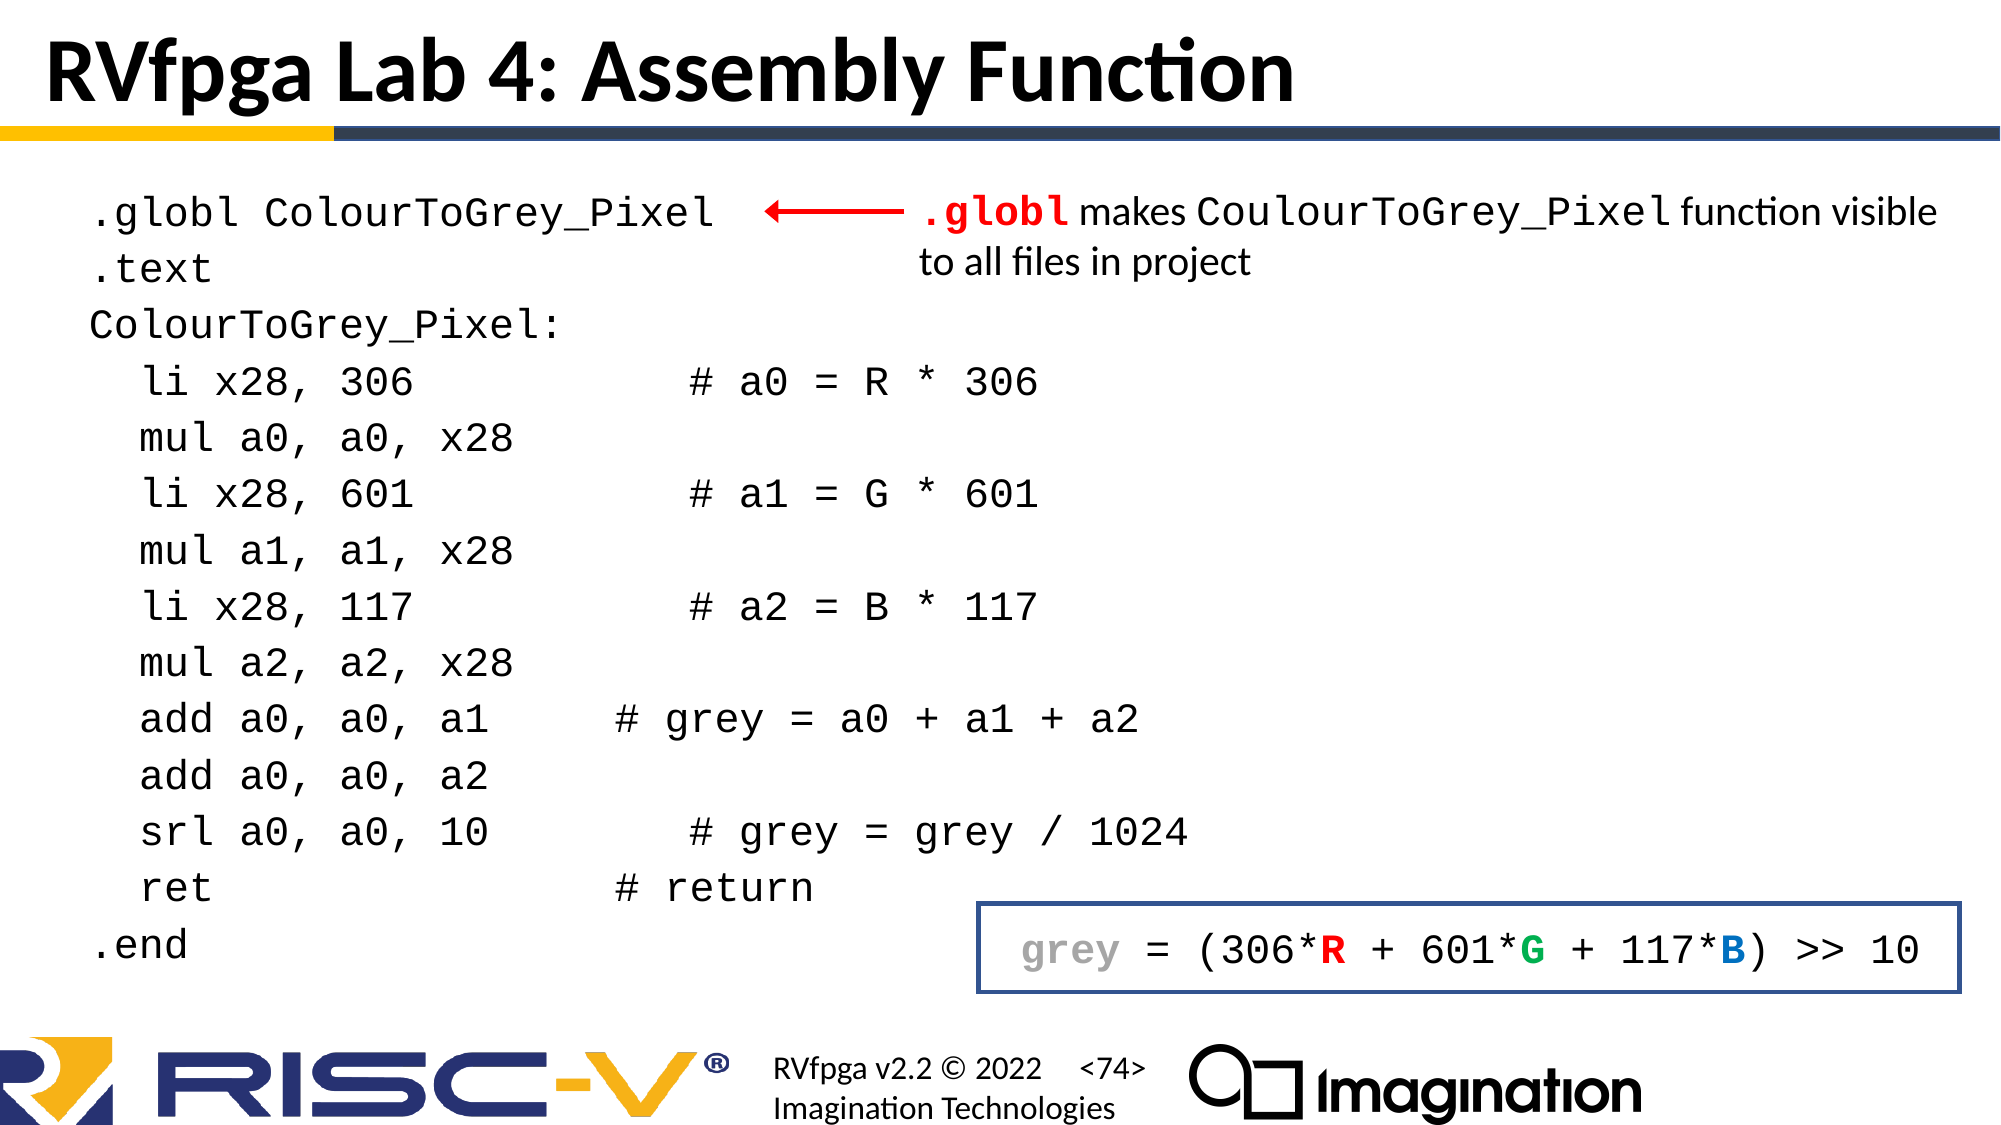

# RVfpga Lab 4: Assembly Function
.globl makes CoulourToGrey_Pixel function visible to all files in project
.globl ColourToGrey_Pixel
.text
ColourToGrey_Pixel:
  li x28, 306    		# a0 = R * 306
  mul a0, a0, x28
  li x28, 601    		# a1 = G * 601
  mul a1, a1, x28
  li x28, 117    		# a2 = B * 117
  mul a2, a2, x28
  add a0, a0, a1     # grey = a0 + a1 + a2
  add a0, a0, a2
  srl a0, a0, 10  	# grey = grey / 1024
  ret                # return
.end

grey = (306*R + 601*G + 117*B) >> 10